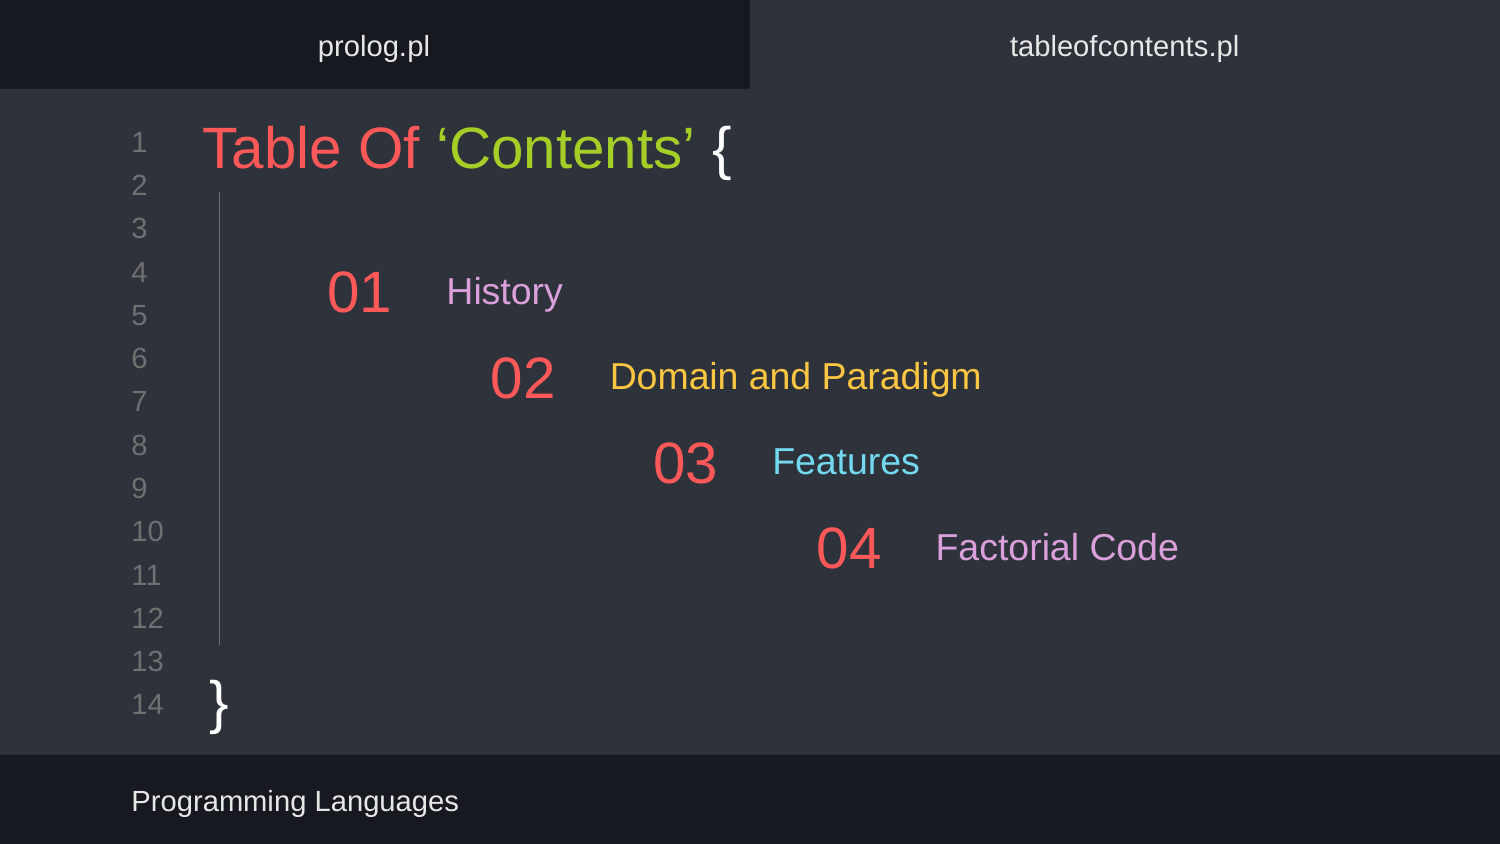

prolog.pl
tableofcontents.pl
Table Of ‘Contents’ {
}
# 01
History
Domain and Paradigm
02
Features
03
04
Factorial Code
Programming Languages